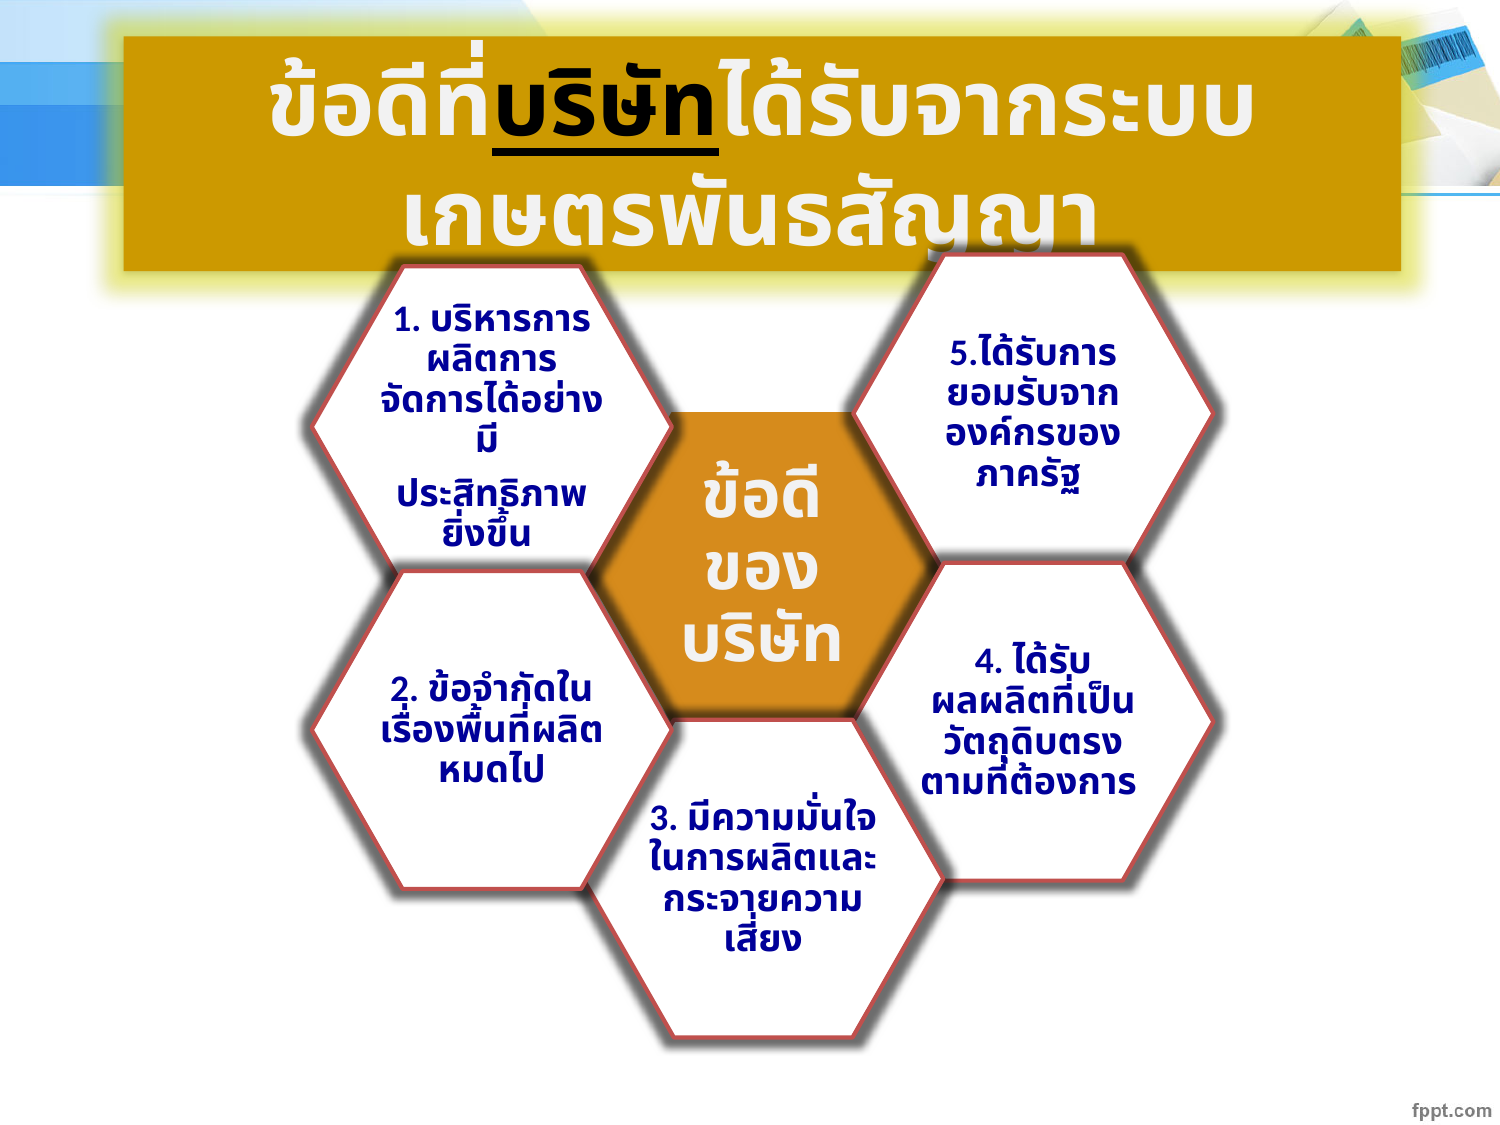

ข้อดีที่บริษัทได้รับจากระบบเกษตรพันธสัญญา
ข้อดีของบริษัท
1. บริหารการผลิตการจัดการได้อย่างมี
ประสิทธิภาพยิ่งขึ้น
5.ได้รับการยอมรับจากองค์กรของภาครัฐ
4. ได้รับผลผลิตที่เป็นวัตถุดิบตรงตามที่ต้องการ
3. มีความมั่นใจในการผลิตและกระจายความเสี่ยง
2. ข้อจำกัดในเรื่องพื้นที่ผลิตหมดไป